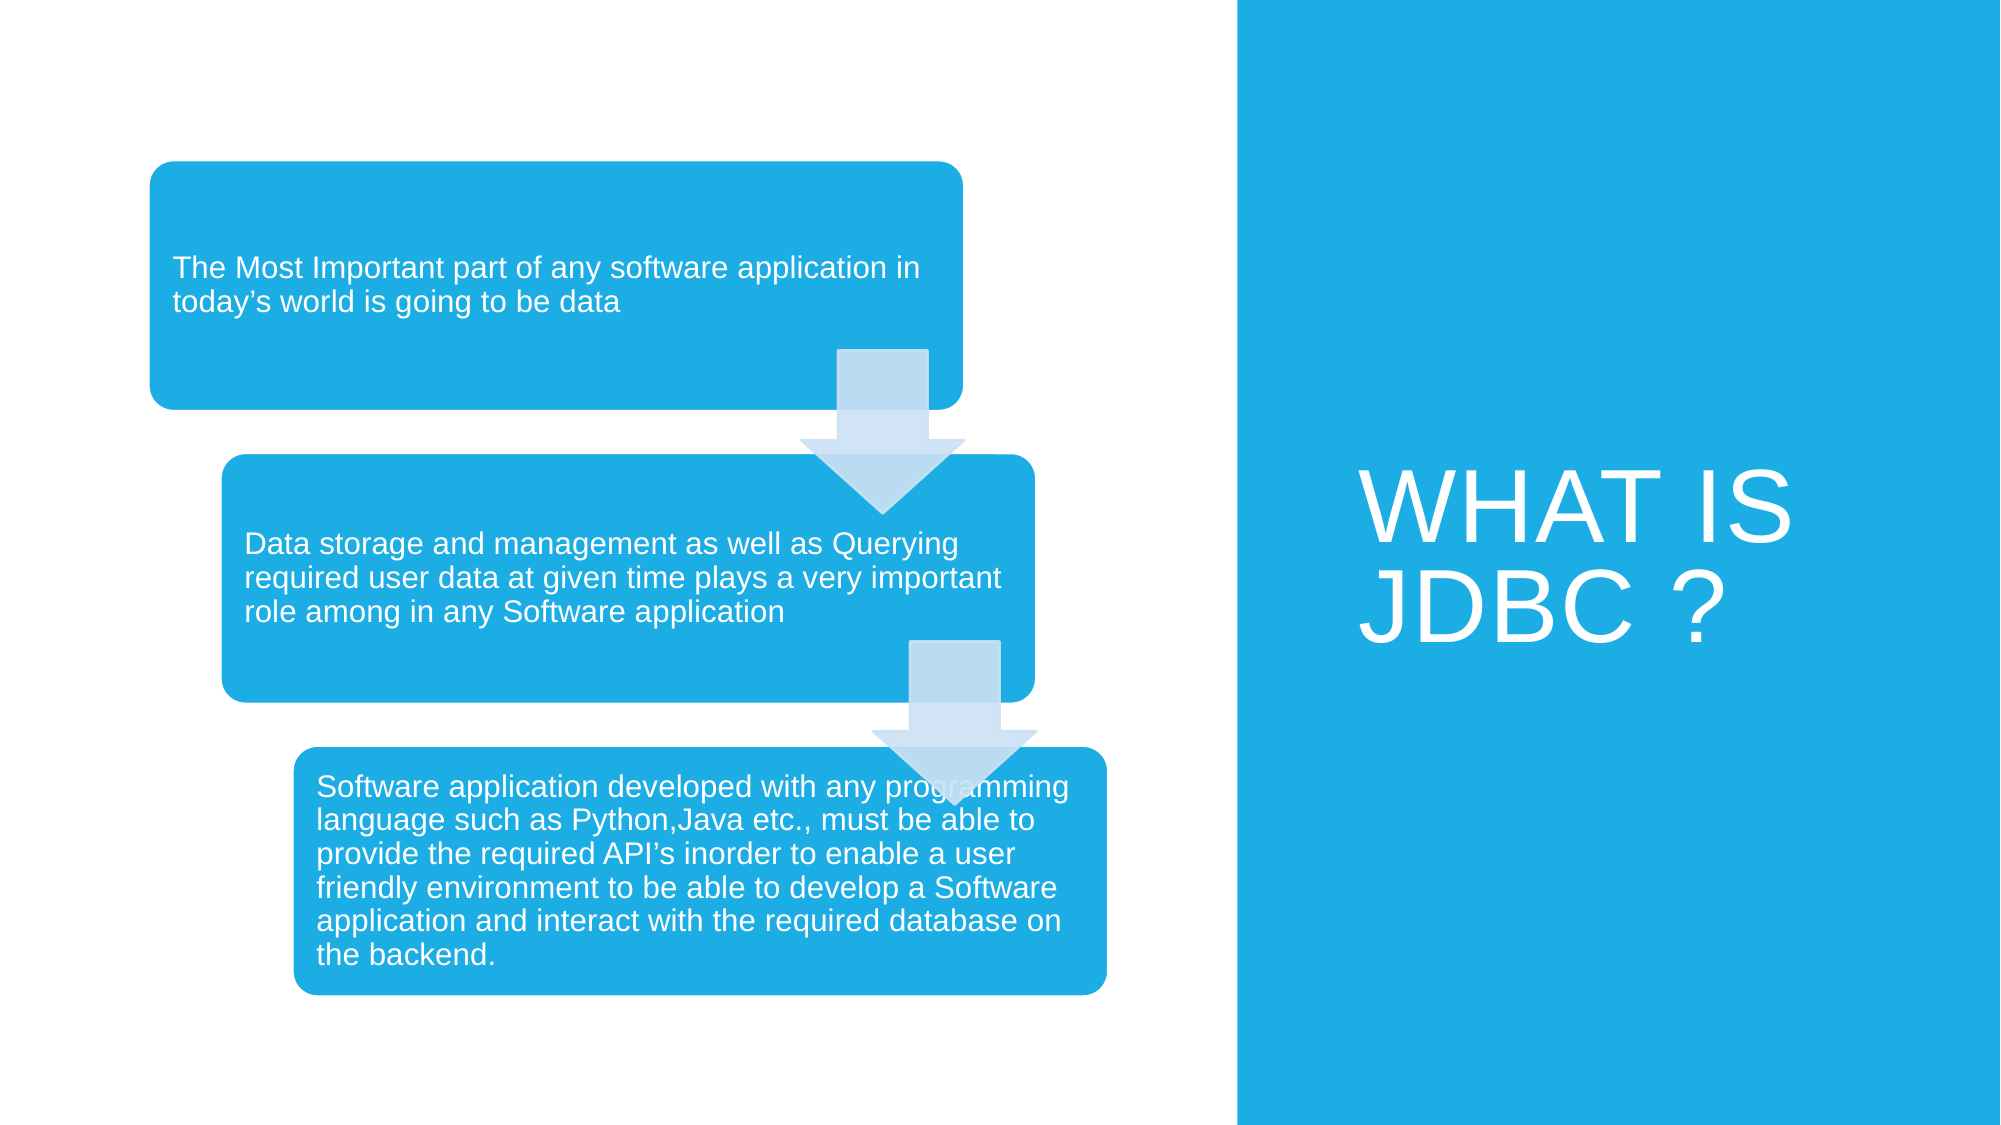

# What is JDBC ?
The Most Important part of any software application in today’s world is going to be data
Data storage and management as well as Querying required user data at given time plays a very important role among in any Software application
Software application developed with any programming language such as Python,Java etc., must be able to provide the required API’s inorder to enable a user friendly environment to be able to develop a Software application and interact with the required database on the backend.